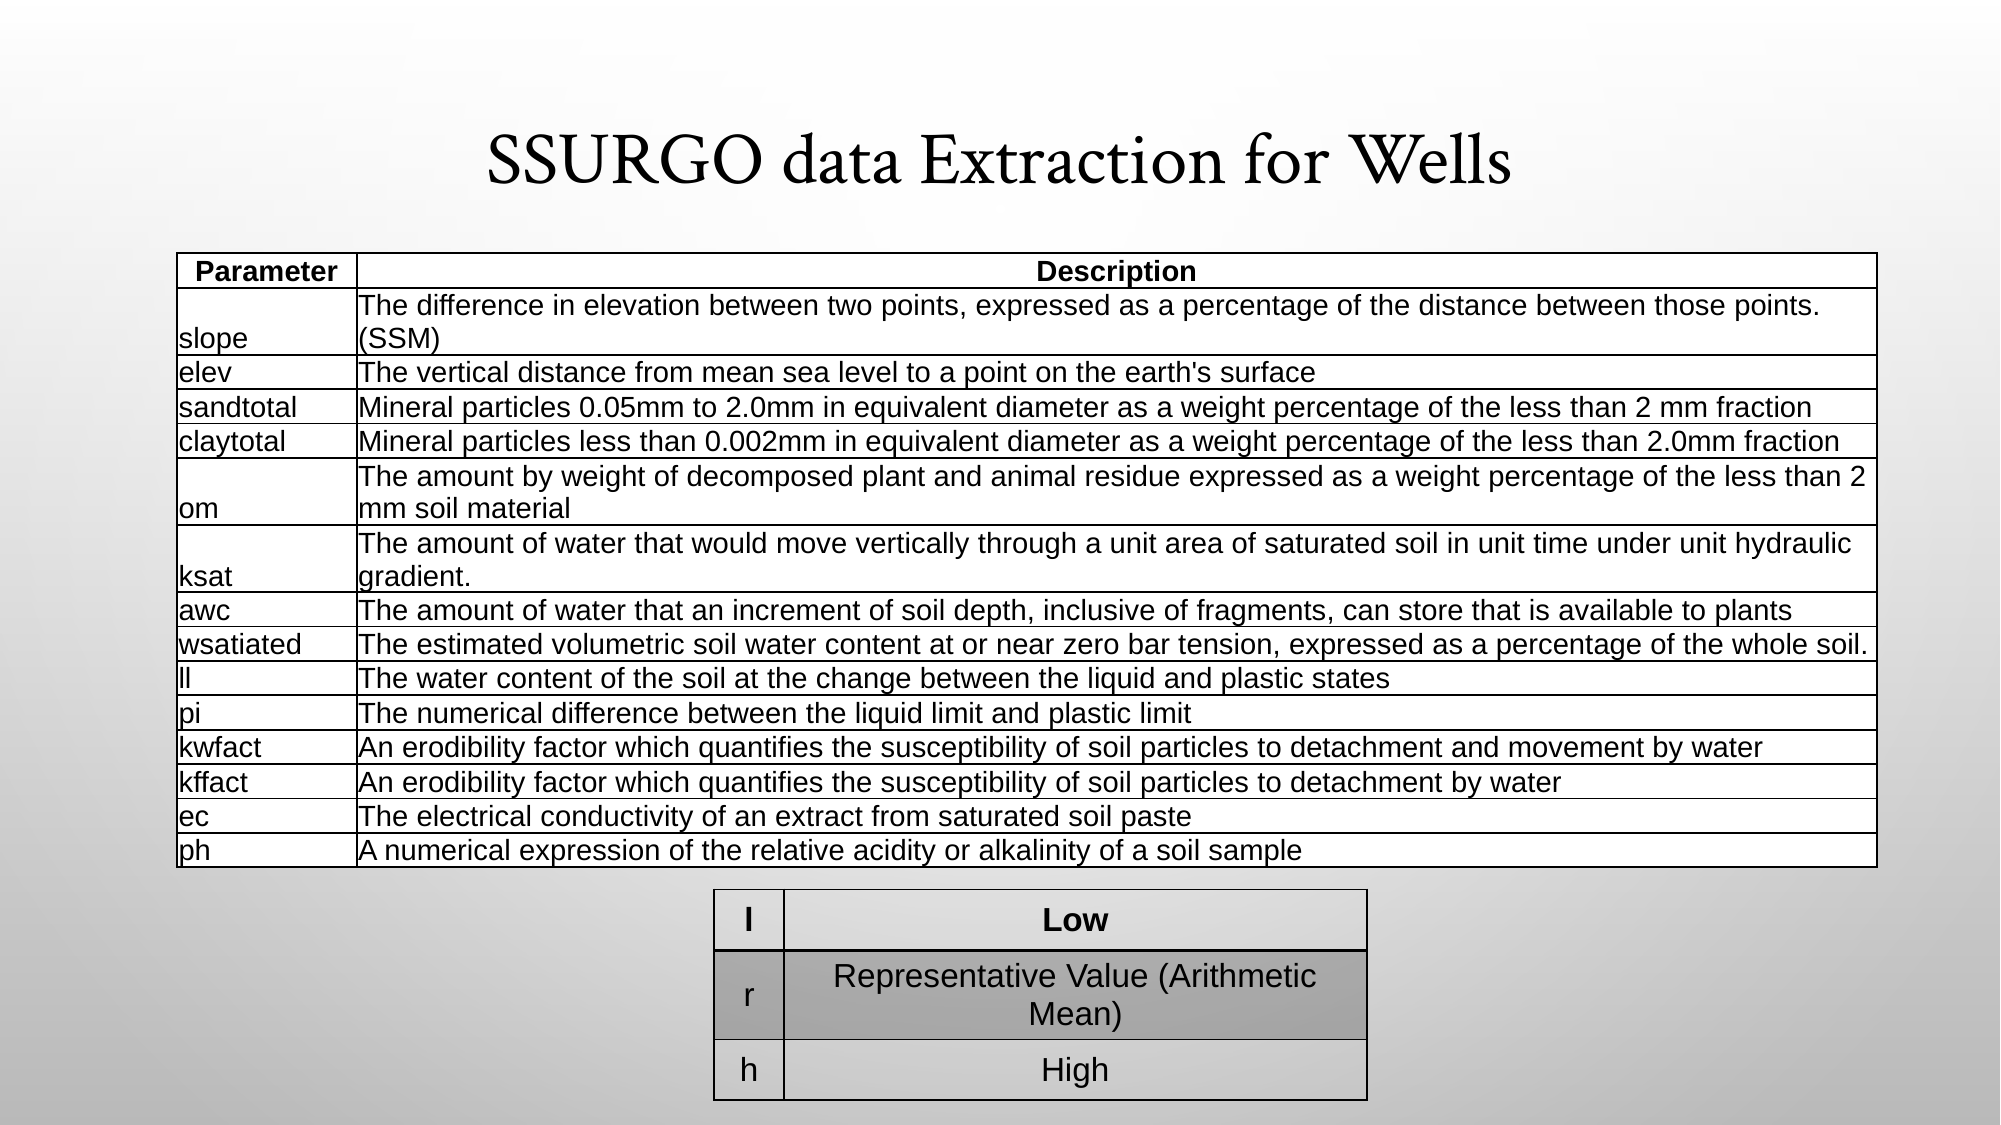

# SSURGO data Extraction for Wells
| Parameter | Description |
| --- | --- |
| slope | The difference in elevation between two points, expressed as a percentage of the distance between those points. (SSM) |
| elev | The vertical distance from mean sea level to a point on the earth's surface |
| sandtotal | Mineral particles 0.05mm to 2.0mm in equivalent diameter as a weight percentage of the less than 2 mm fraction |
| claytotal | Mineral particles less than 0.002mm in equivalent diameter as a weight percentage of the less than 2.0mm fraction |
| om | The amount by weight of decomposed plant and animal residue expressed as a weight percentage of the less than 2 mm soil material |
| ksat | The amount of water that would move vertically through a unit area of saturated soil in unit time under unit hydraulic gradient. |
| awc | The amount of water that an increment of soil depth, inclusive of fragments, can store that is available to plants |
| wsatiated | The estimated volumetric soil water content at or near zero bar tension, expressed as a percentage of the whole soil. |
| ll | The water content of the soil at the change between the liquid and plastic states |
| pi | The numerical difference between the liquid limit and plastic limit |
| kwfact | An erodibility factor which quantifies the susceptibility of soil particles to detachment and movement by water |
| kffact | An erodibility factor which quantifies the susceptibility of soil particles to detachment by water |
| ec | The electrical conductivity of an extract from saturated soil paste |
| ph | A numerical expression of the relative acidity or alkalinity of a soil sample |
| l | Low |
| --- | --- |
| r | Representative Value (Arithmetic Mean) |
| h | High |